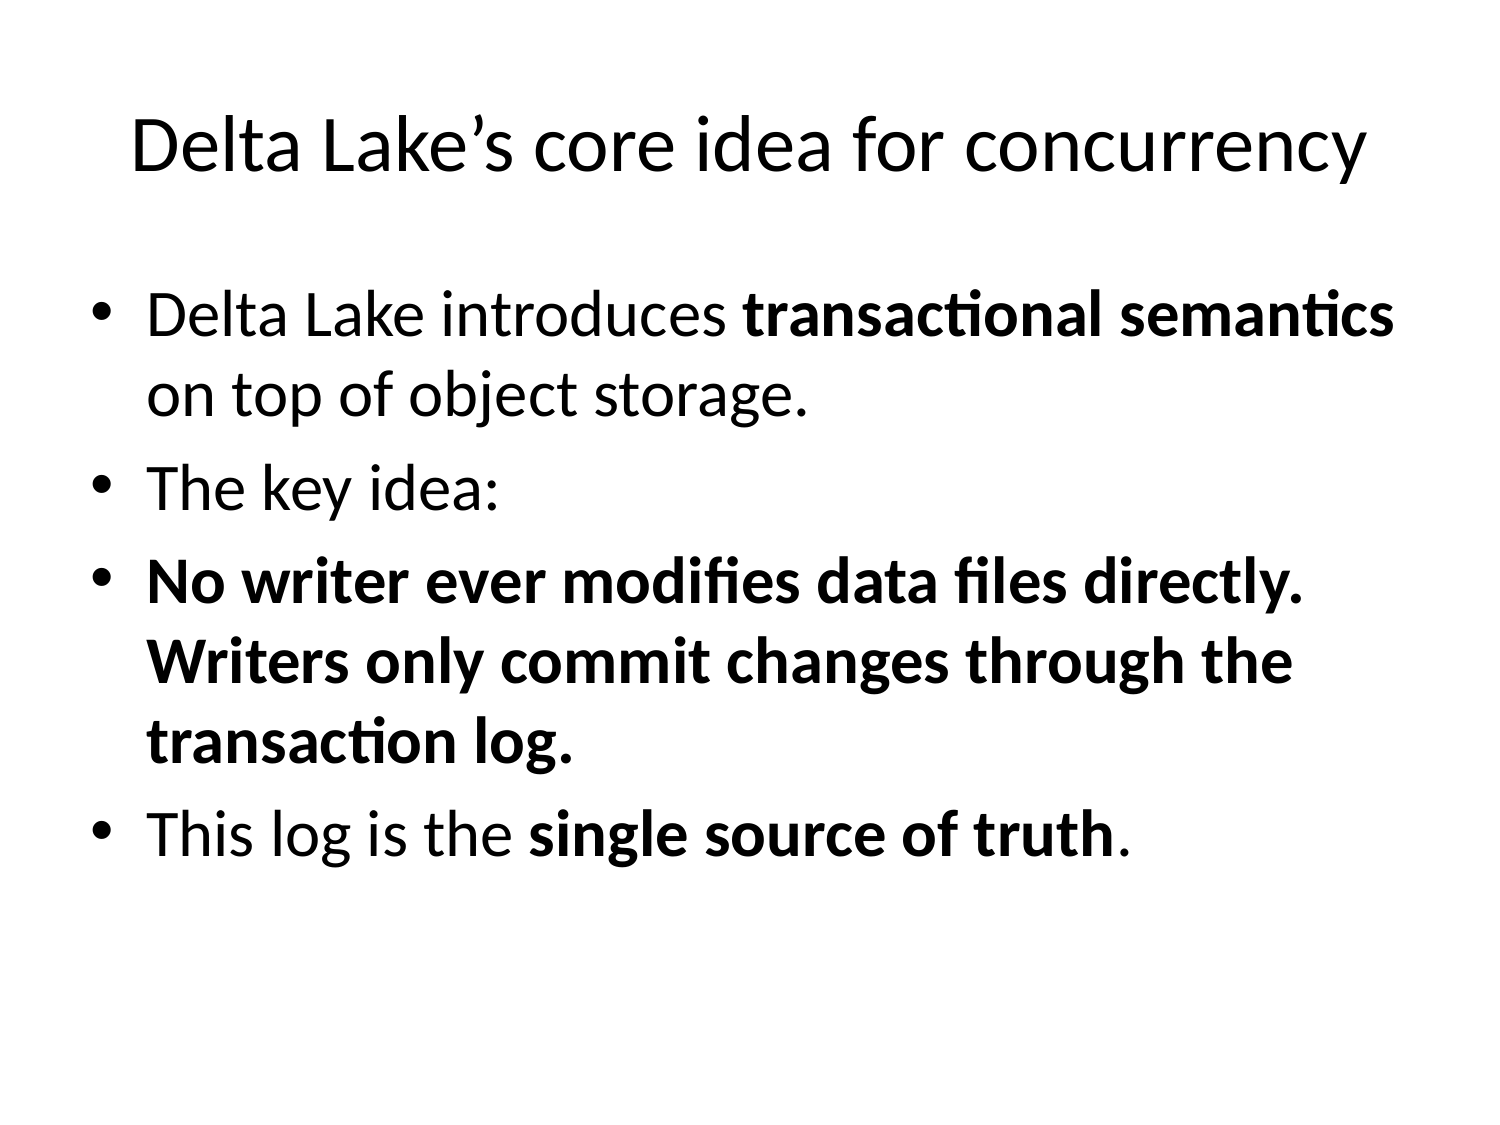

# Delta Lake’s core idea for concurrency
Delta Lake introduces transactional semantics on top of object storage.
The key idea:
No writer ever modifies data files directly.
Writers only commit changes through the transaction log.
This log is the single source of truth.